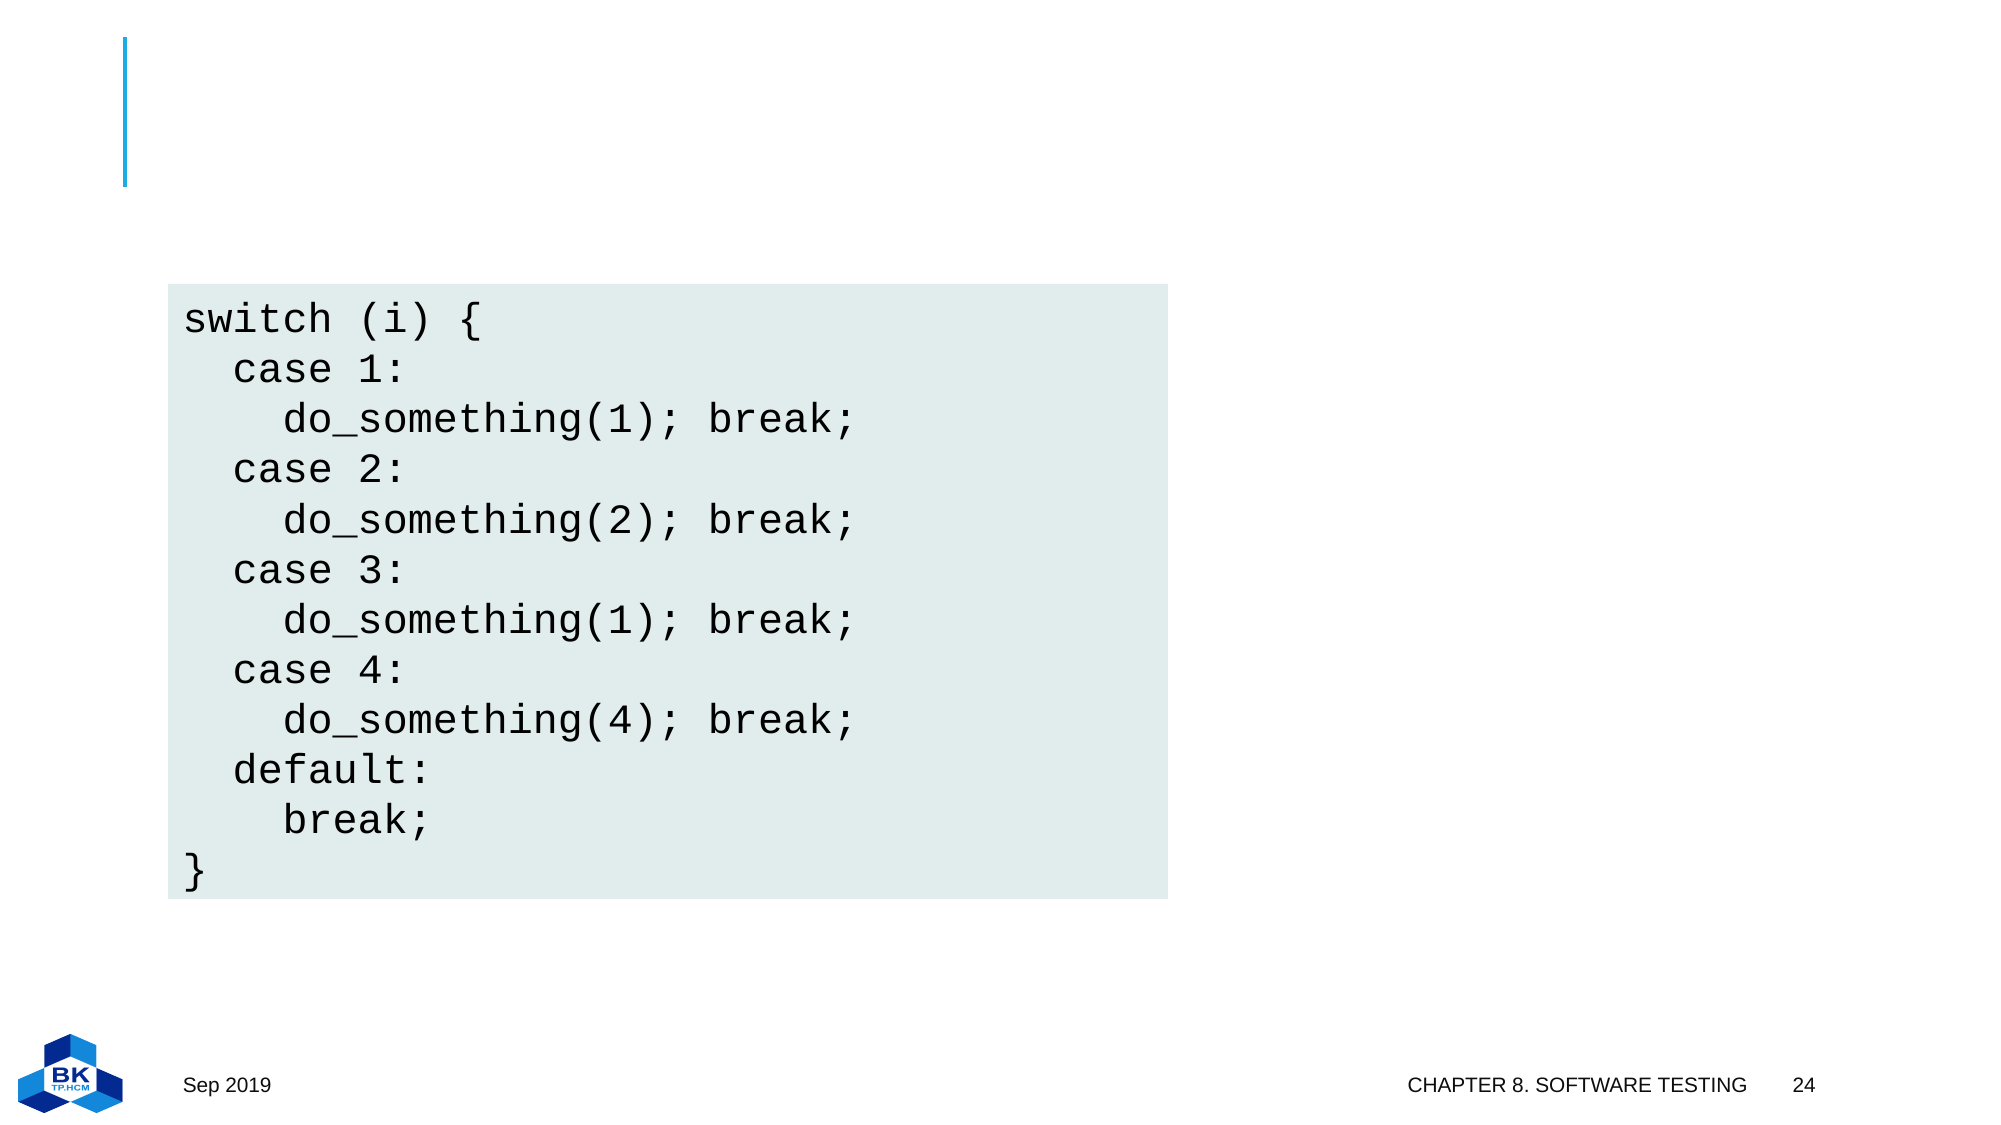

#
switch (i) {
  case 1:
    do_something(1); break;
  case 2:
    do_something(2); break;
  case 3:
    do_something(1); break;
  case 4:
    do_something(4); break;
  default:
    break;
}
Sep 2019
Chapter 8. Software testing
24